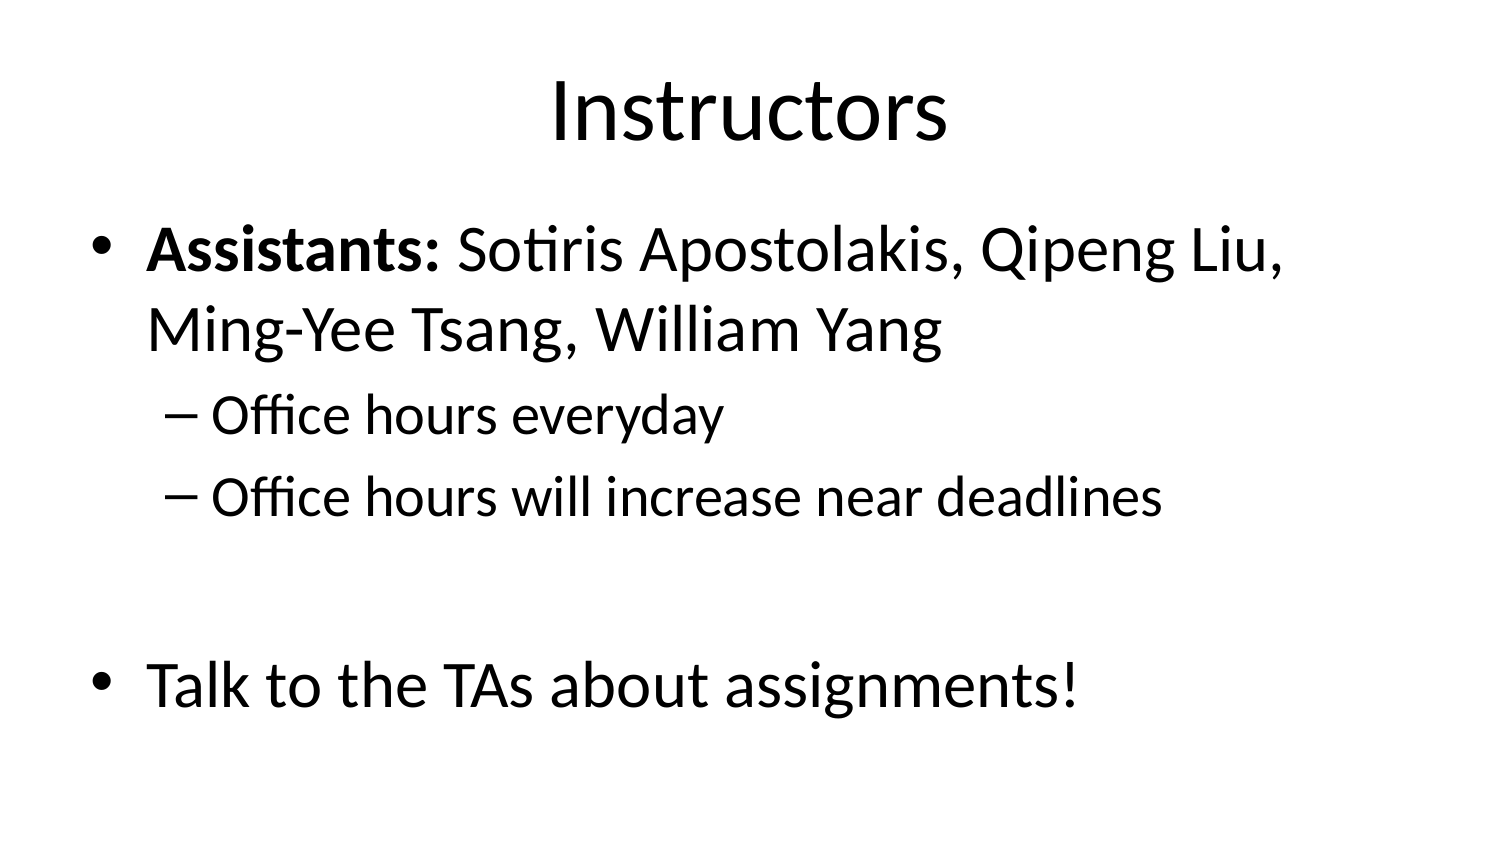

# Instructors
Assistants: Sotiris Apostolakis, Qipeng Liu, Ming-Yee Tsang, William Yang
Office hours everyday
Office hours will increase near deadlines

Talk to the TAs about assignments!